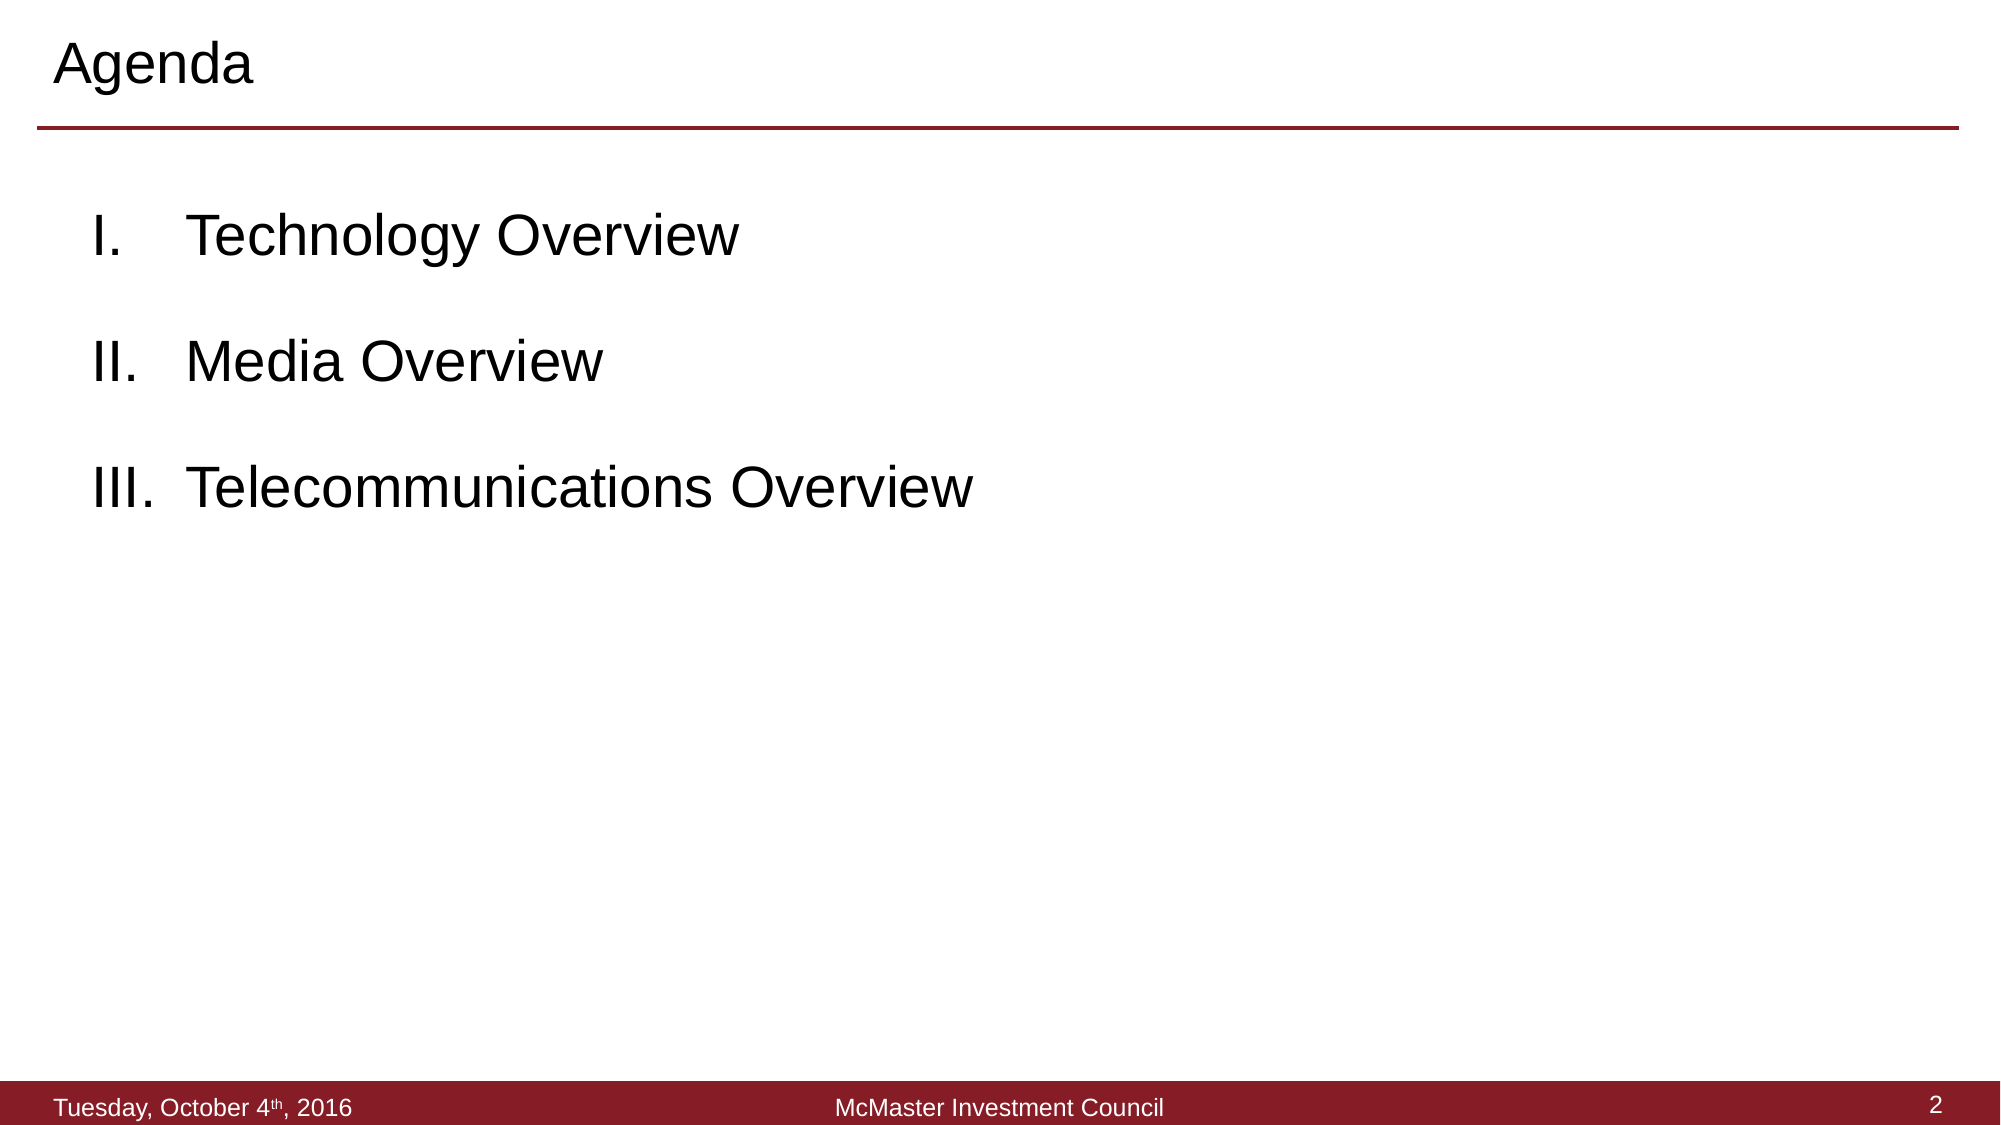

# Agenda
Technology Overview
Media Overview
Telecommunications Overview
2
McMaster Investment Council
Tuesday, October 4th, 2016